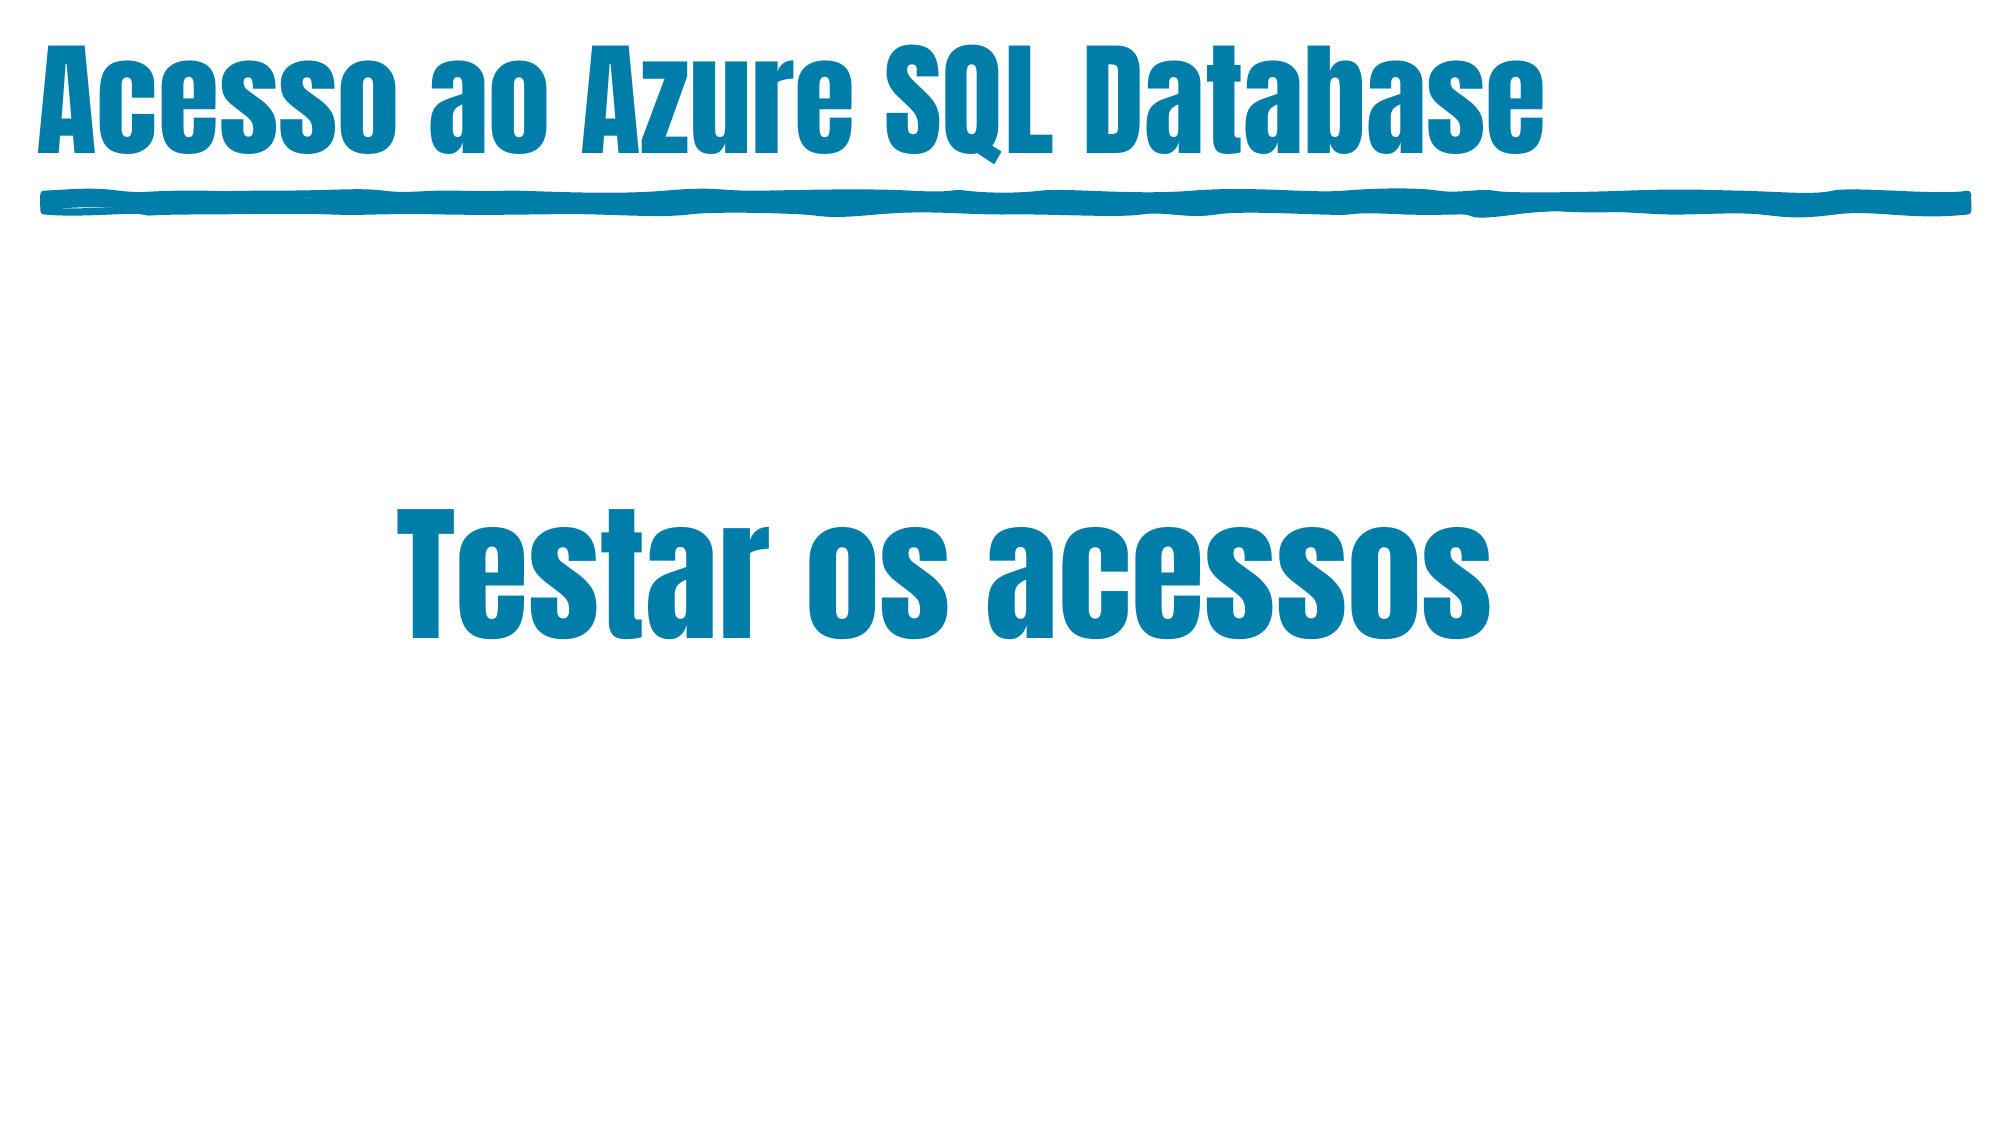

Acesso ao Azure SQL Database

Testar os acessos